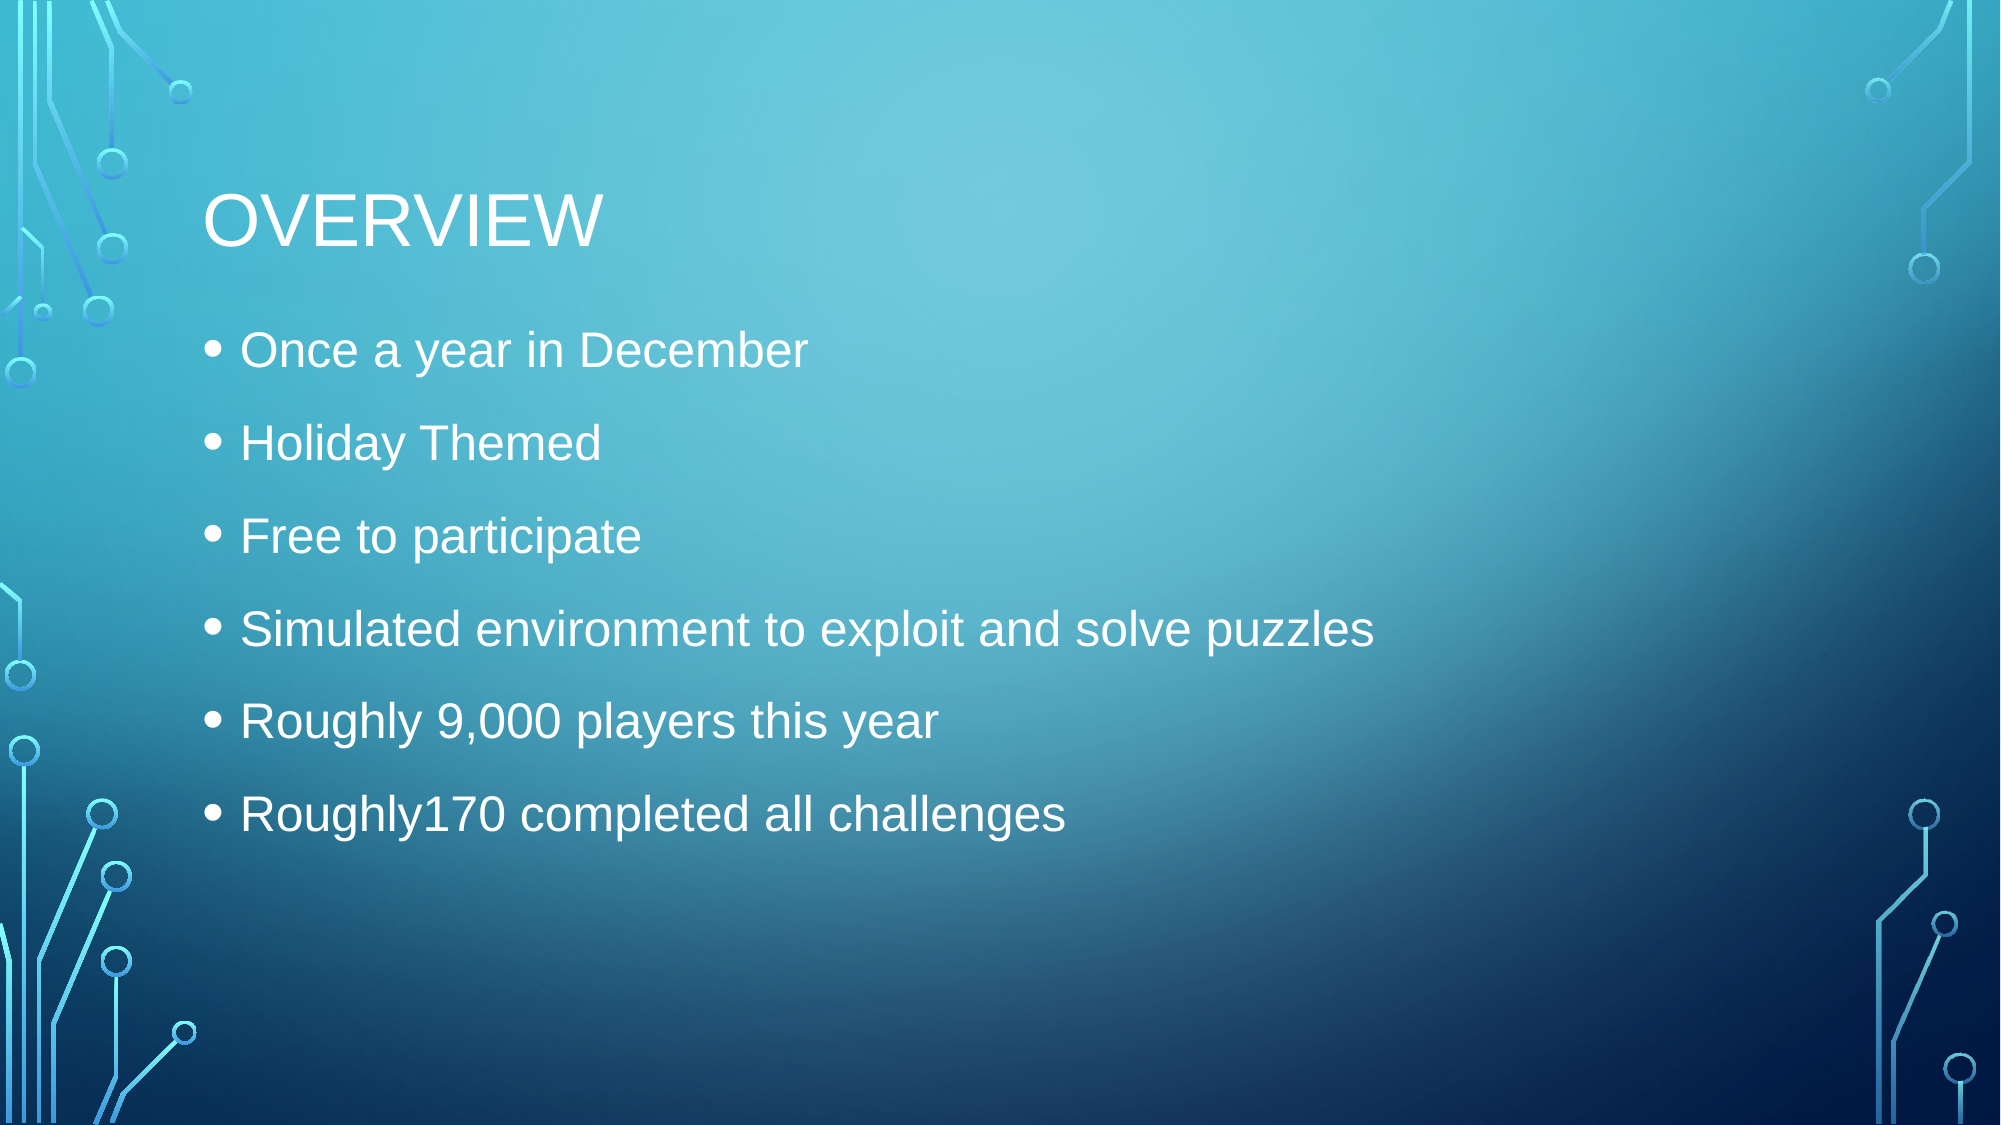

# Overview
Once a year in December
Holiday Themed
Free to participate
Simulated environment to exploit and solve puzzles
Roughly 9,000 players this year
Roughly170 completed all challenges